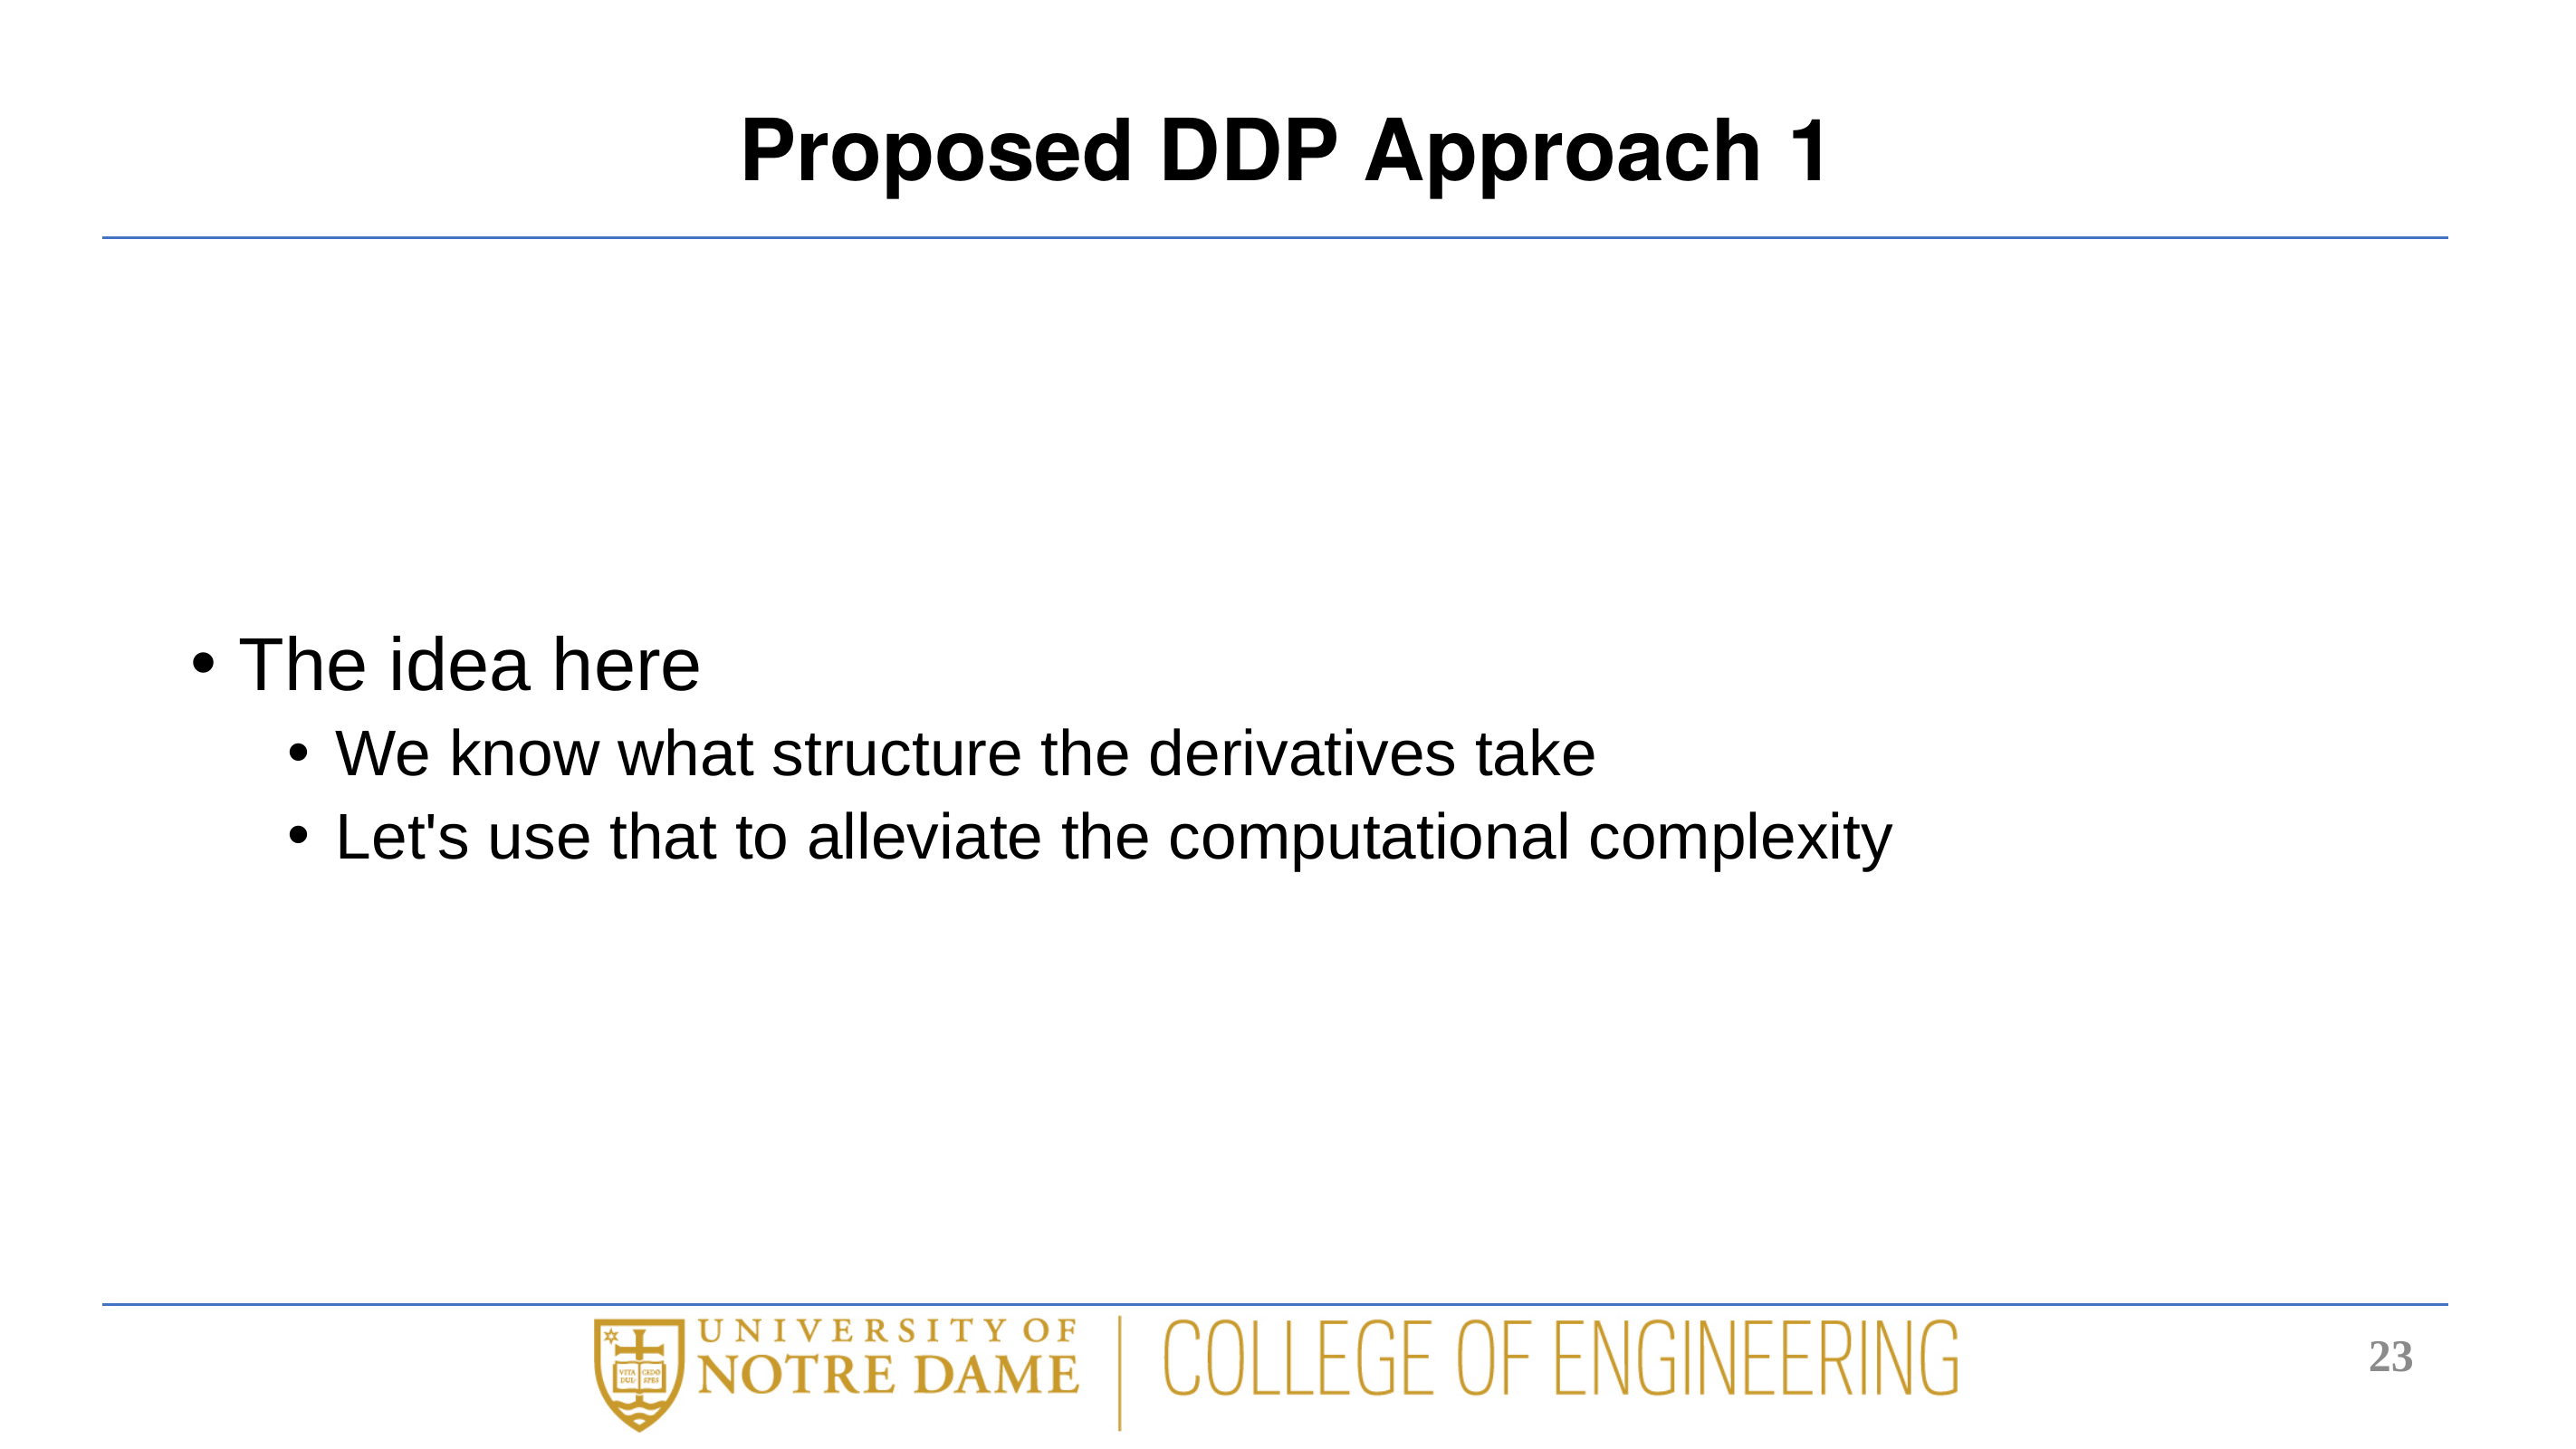

# Proposed DDP Approach 1
The idea here
We know what structure the derivatives take
Let's use that to alleviate the computational complexity
23